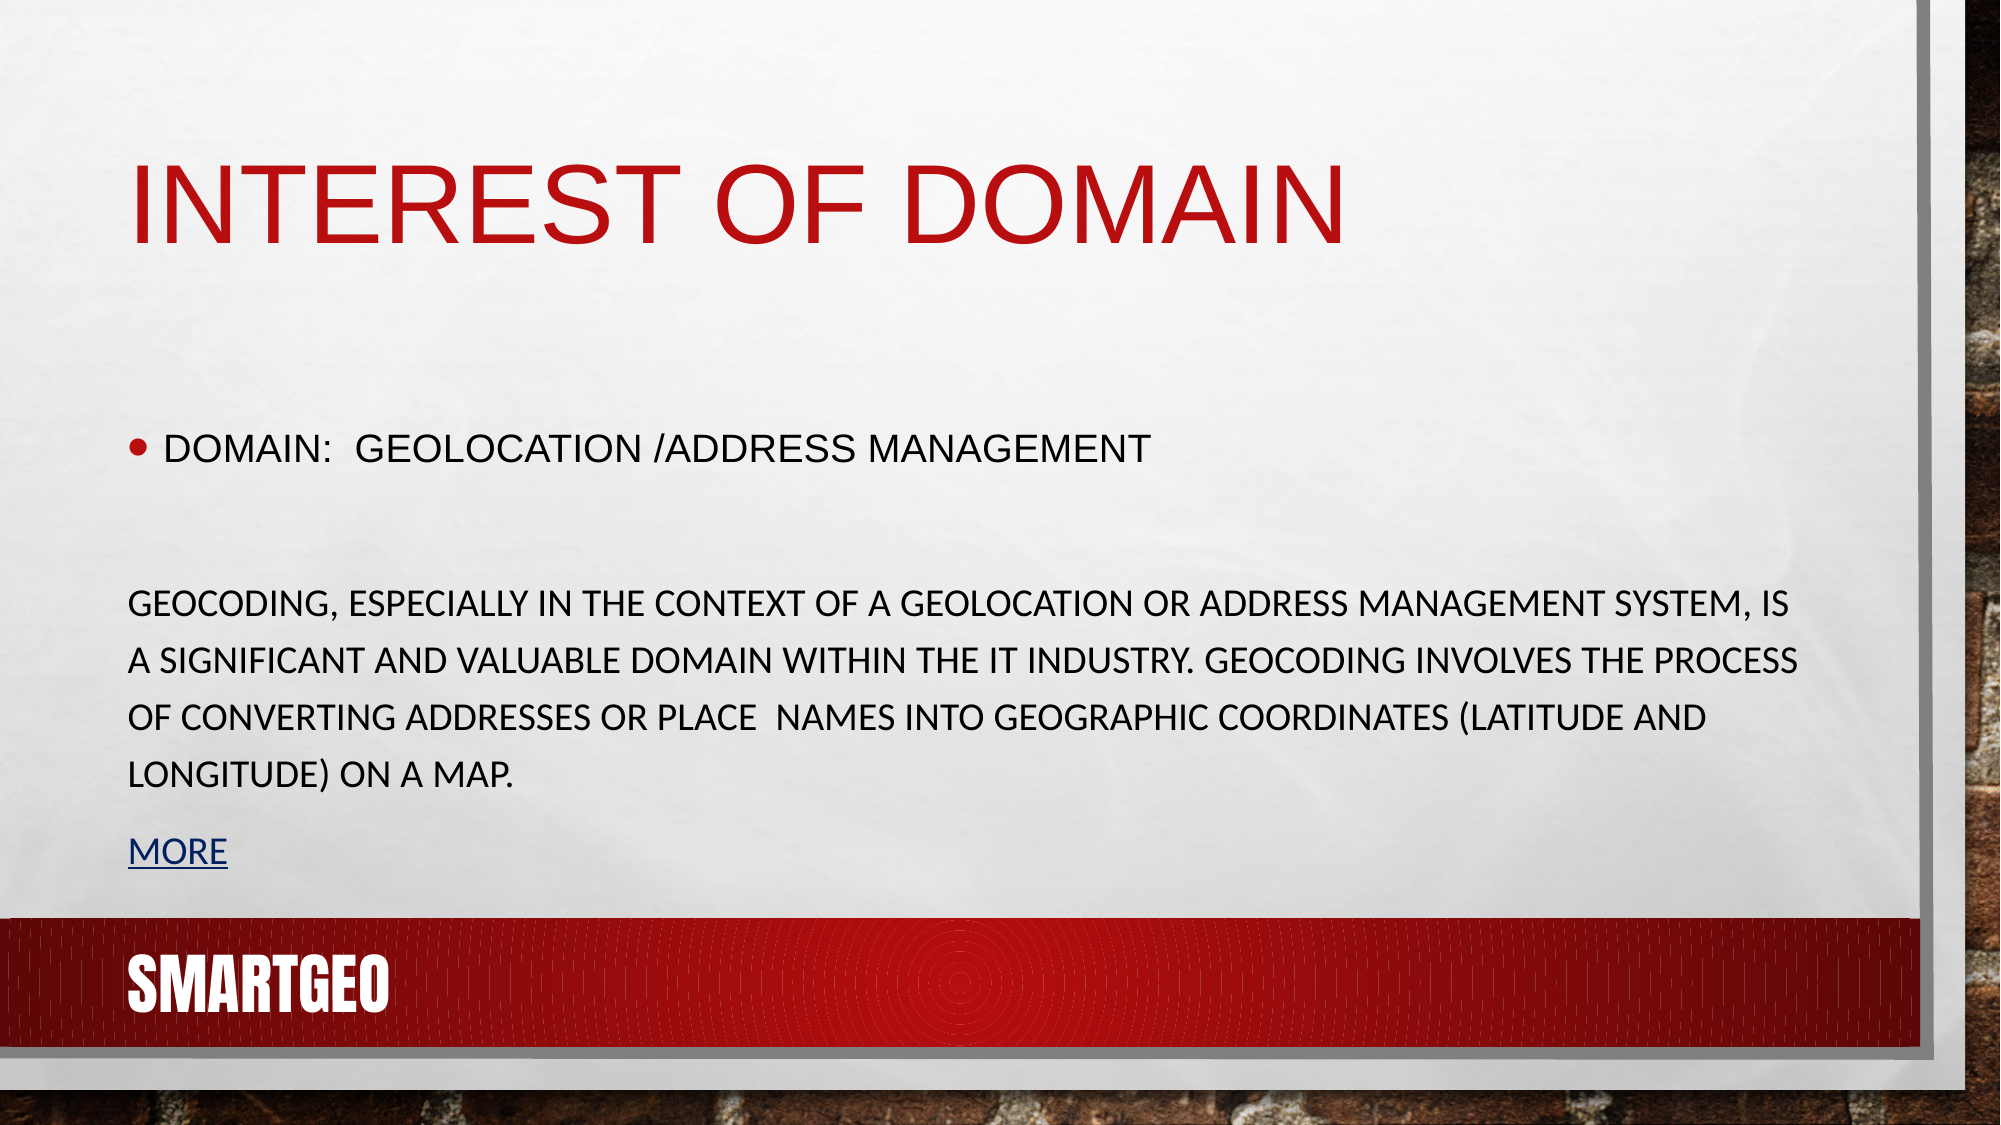

# Interest of Domain

Domain:  Geolocation /Address Management

Geocoding, especially in the context of a geolocation or address management system, is a significant and valuable domain within the IT industry. Geocoding involves the process of converting addresses or place  names into geographic coordinates (latitude and longitude) on a map.
More

SMARTGEO